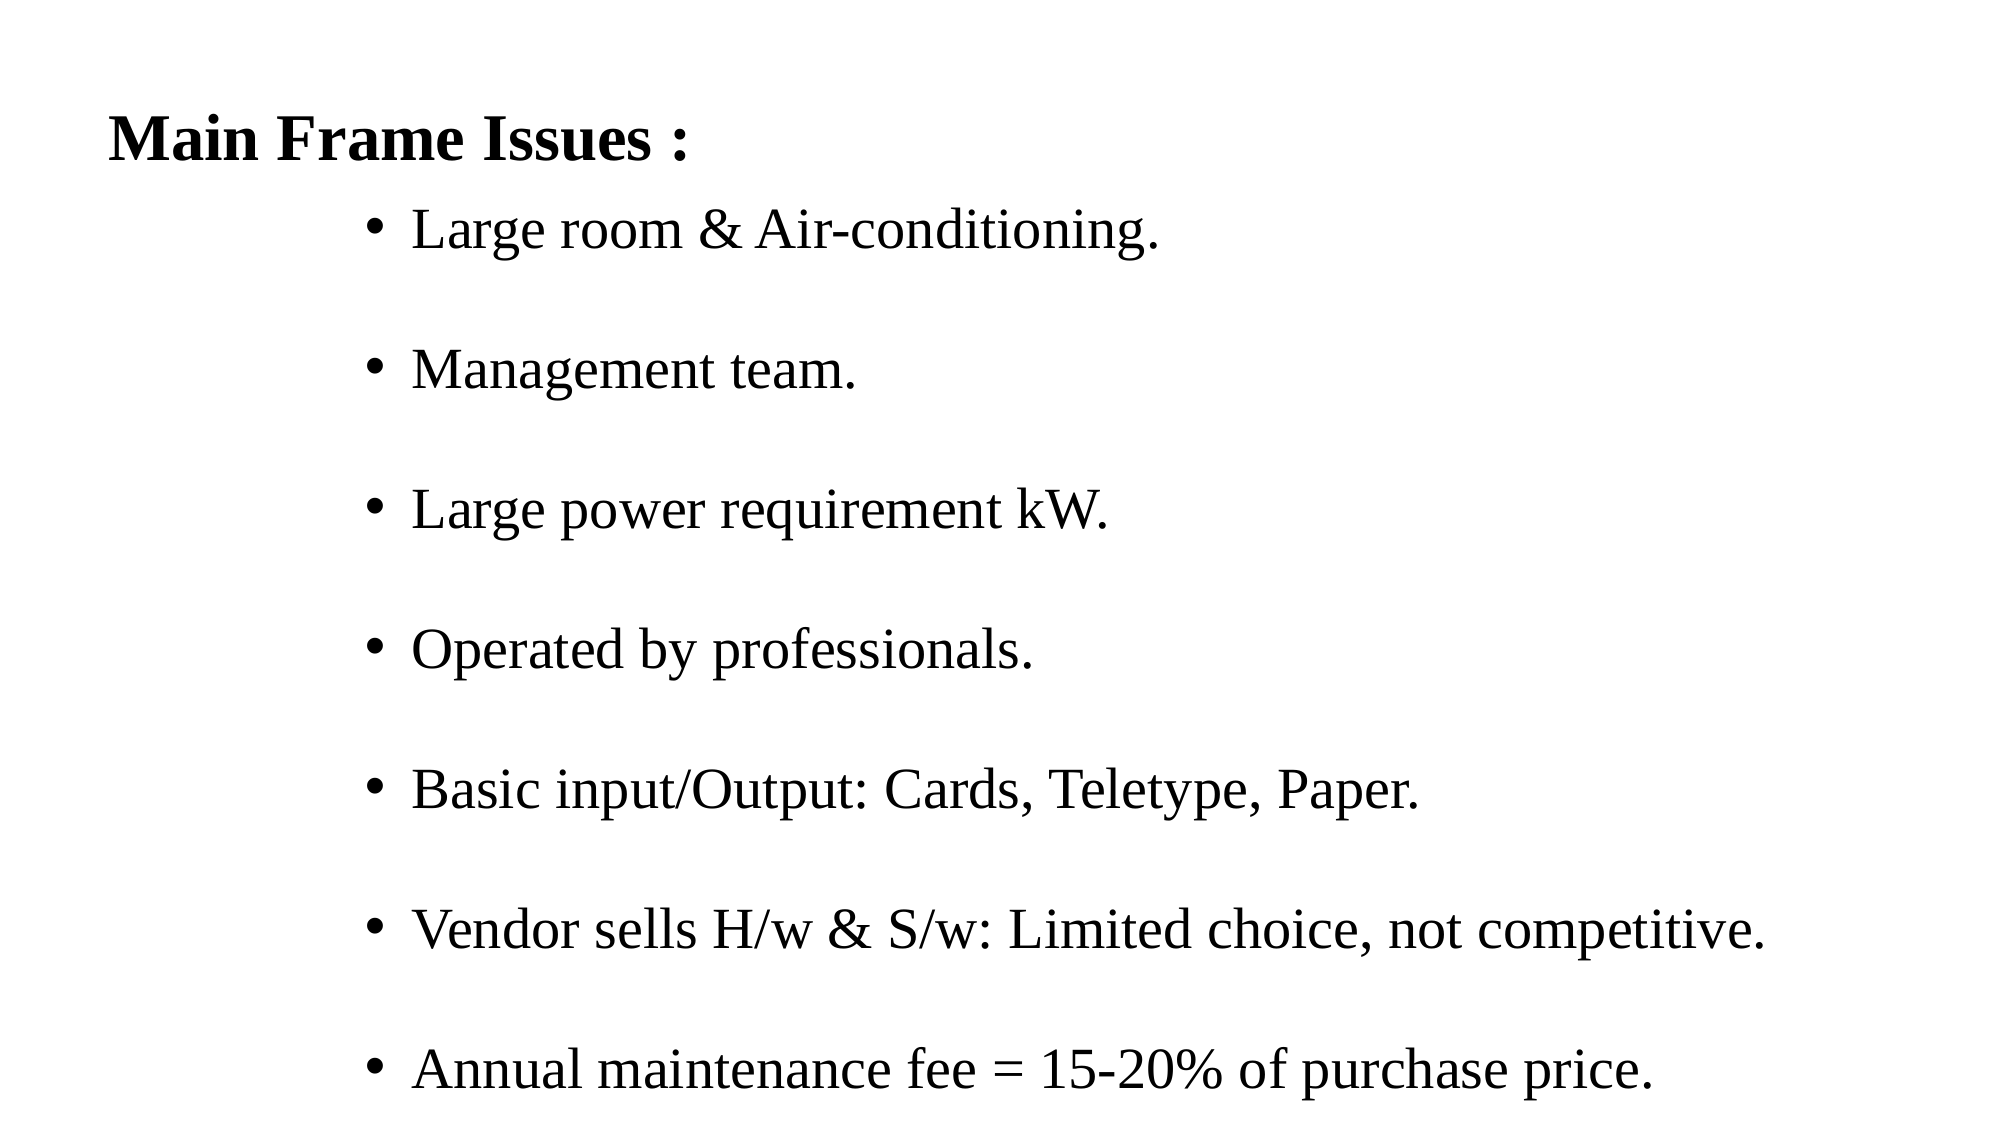

Main Frame Issues :
Large room & Air-conditioning.

Management team.

Large power requirement kW.

Operated by professionals.

Basic input/Output: Cards, Teletype, Paper.

Vendor sells H/w & S/w: Limited choice, not competitive.

Annual maintenance fee = 15-20% of purchase price.